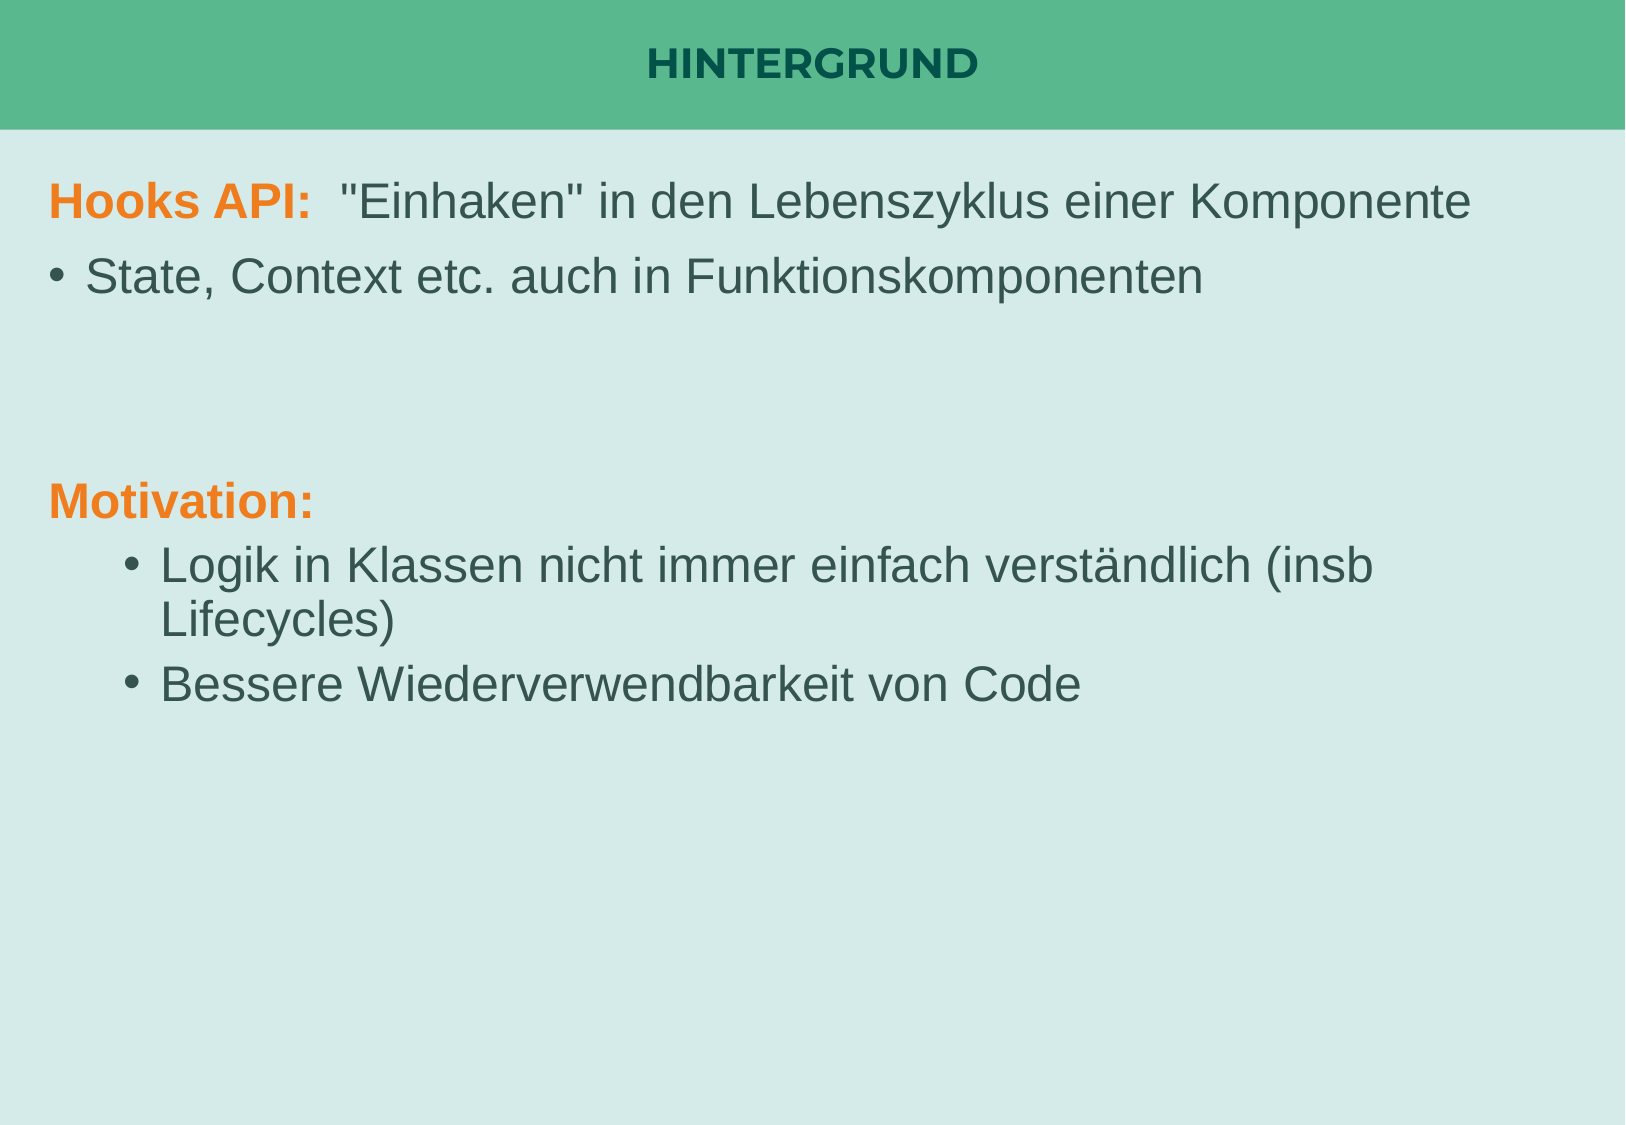

# Hintergrund
Hooks API:  "Einhaken" in den Lebenszyklus einer Komponente
State, Context etc. auch in Funktionskomponenten

Motivation:
Logik in Klassen nicht immer einfach verständlich (insb Lifecycles)
Bessere Wiederverwendbarkeit von Code